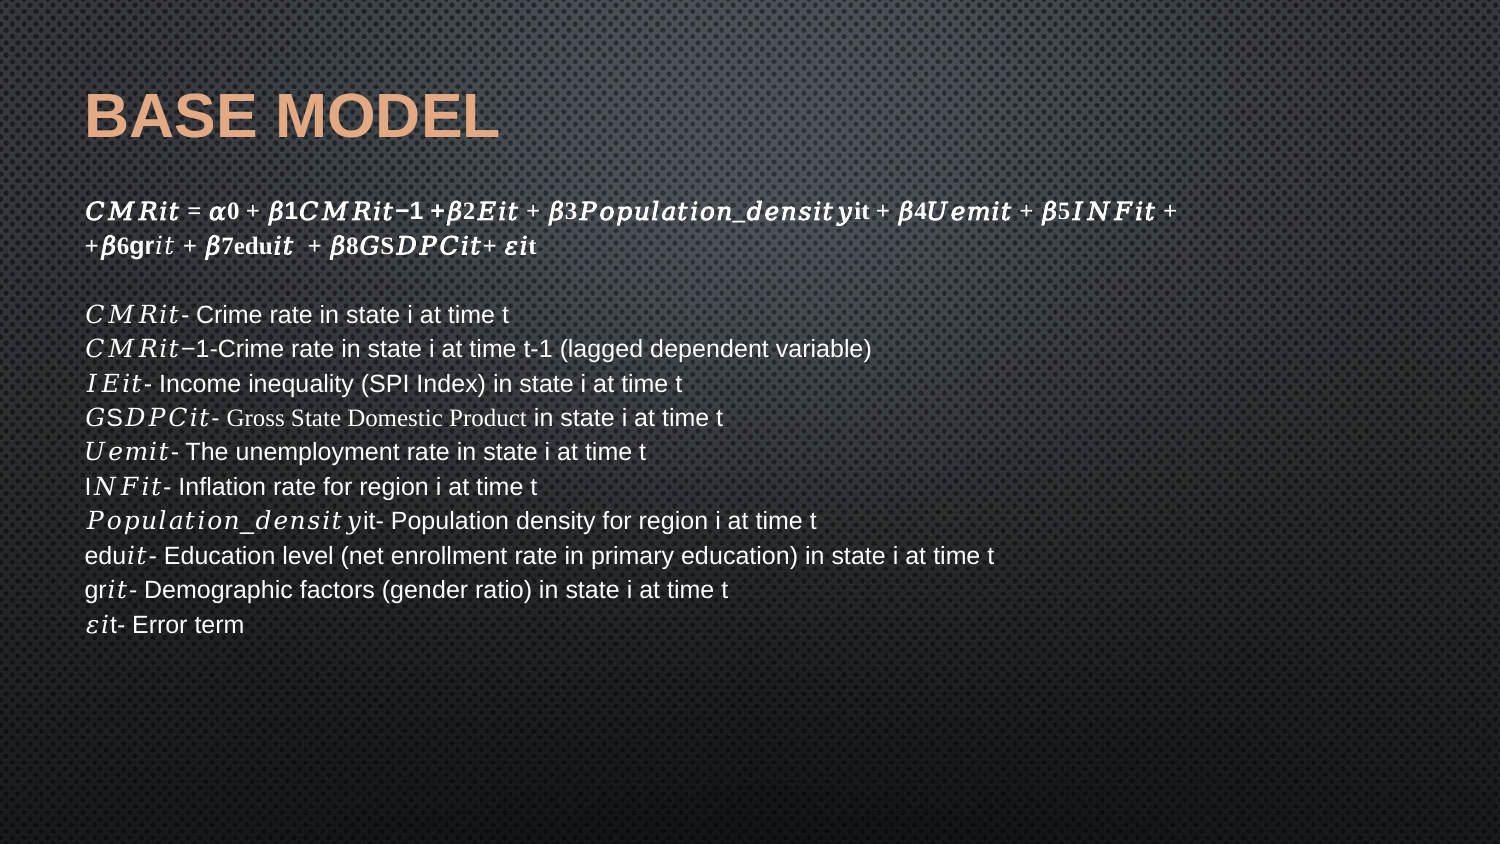

BASE MODEL
𝐶𝑀𝑅𝑖𝑡 = 𝛼0 + 𝛽1𝐶𝑀𝑅𝑖𝑡−1 +𝛽2𝐸𝑖𝑡 + 𝛽3𝑃𝑜𝑝𝑢𝑙𝑎𝑡𝑖𝑜𝑛_𝑑𝑒𝑛𝑠𝑖𝑡𝑦it + 𝛽4𝑈𝑒𝑚𝑖𝑡 + 𝛽5𝐼𝑁𝐹𝑖𝑡 + +𝛽6gr𝑖𝑡 + 𝛽7edu𝑖𝑡  + 𝛽8𝐺S𝐷𝑃𝐶𝑖𝑡+ 𝜀𝑖t

𝐶𝑀𝑅𝑖𝑡- Crime rate in state i at time t
𝐶𝑀𝑅𝑖𝑡−1-Crime rate in state i at time t-1 (lagged dependent variable)
𝐼𝐸𝑖𝑡- Income inequality (SPI Index) in state i at time t
𝐺S𝐷𝑃𝐶𝑖𝑡- Gross State Domestic Product in state i at time t
𝑈𝑒𝑚𝑖𝑡- The unemployment rate in state i at time t
I𝑁𝐹𝑖𝑡- Inflation rate for region i at time t
𝑃𝑜𝑝𝑢𝑙𝑎𝑡𝑖𝑜𝑛_𝑑𝑒𝑛𝑠𝑖𝑡𝑦it- Population density for region i at time t
edu𝑖𝑡- Education level (net enrollment rate in primary education) in state i at time t
gr𝑖𝑡- Demographic factors (gender ratio) in state i at time t
𝜀𝑖t- Error term